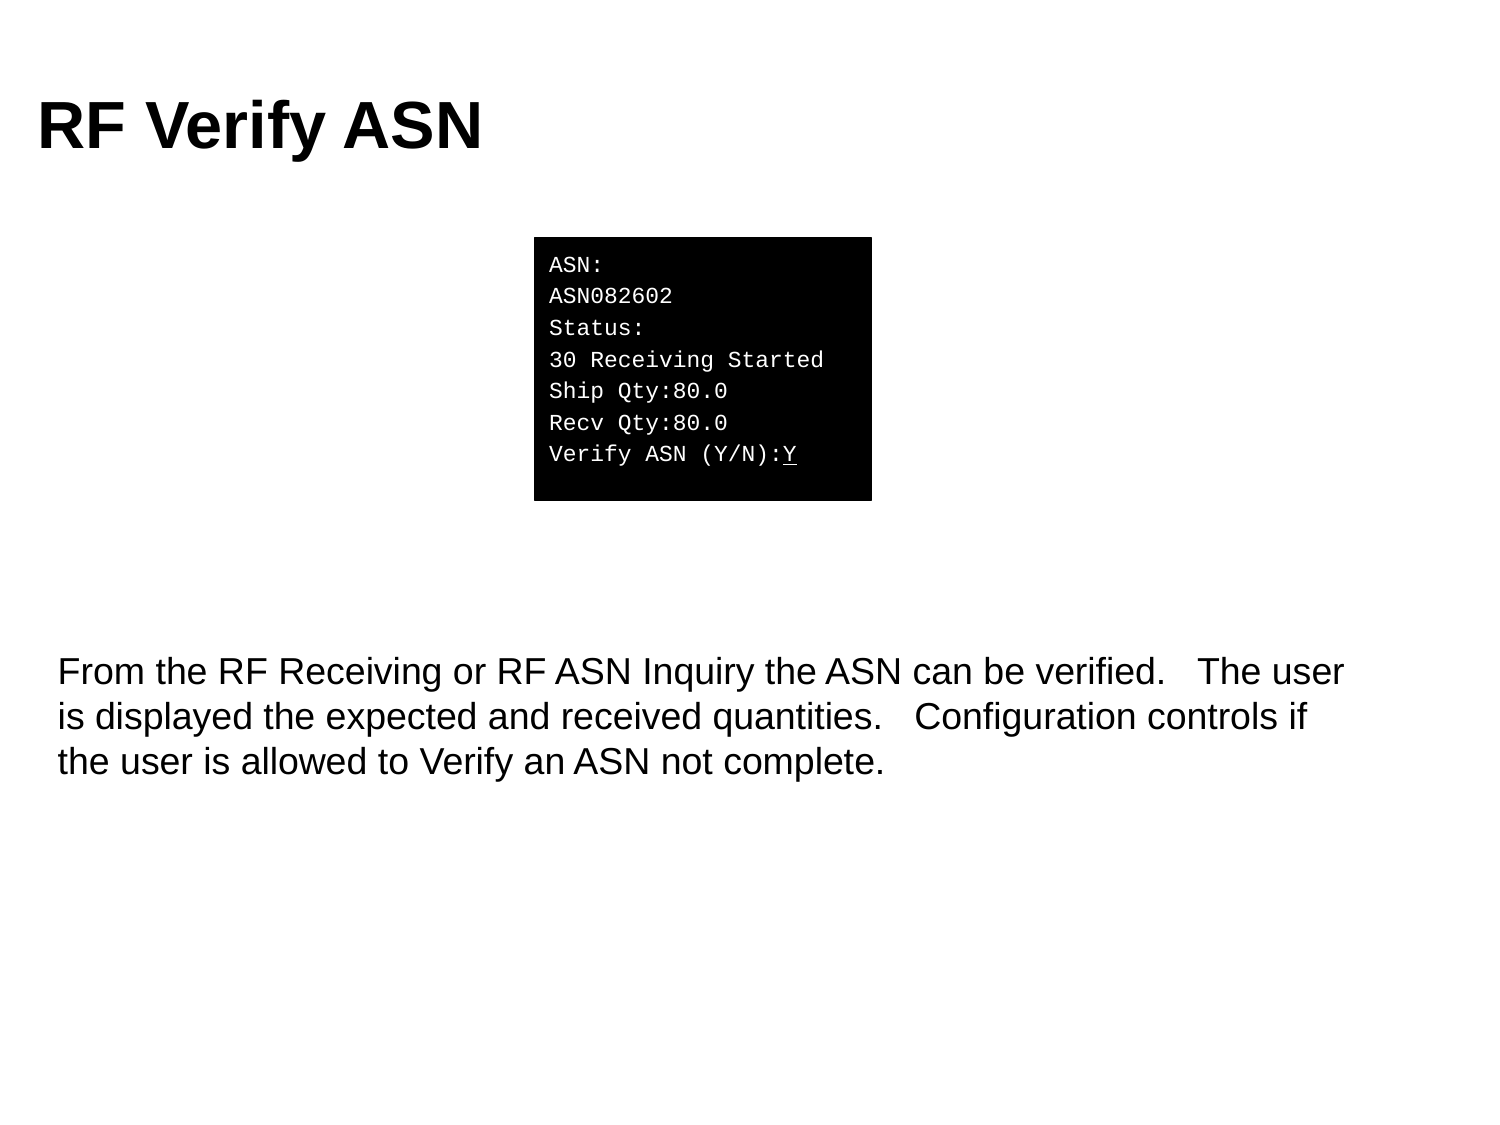

# RF Verify ASN
ASN:
ASN082602
Status:
30 Receiving Started
Ship Qty:80.0
Recv Qty:80.0
Verify ASN (Y/N):Y
From the RF Receiving or RF ASN Inquiry the ASN can be verified.   The user is displayed the expected and received quantities.   Configuration controls if the user is allowed to Verify an ASN not complete.